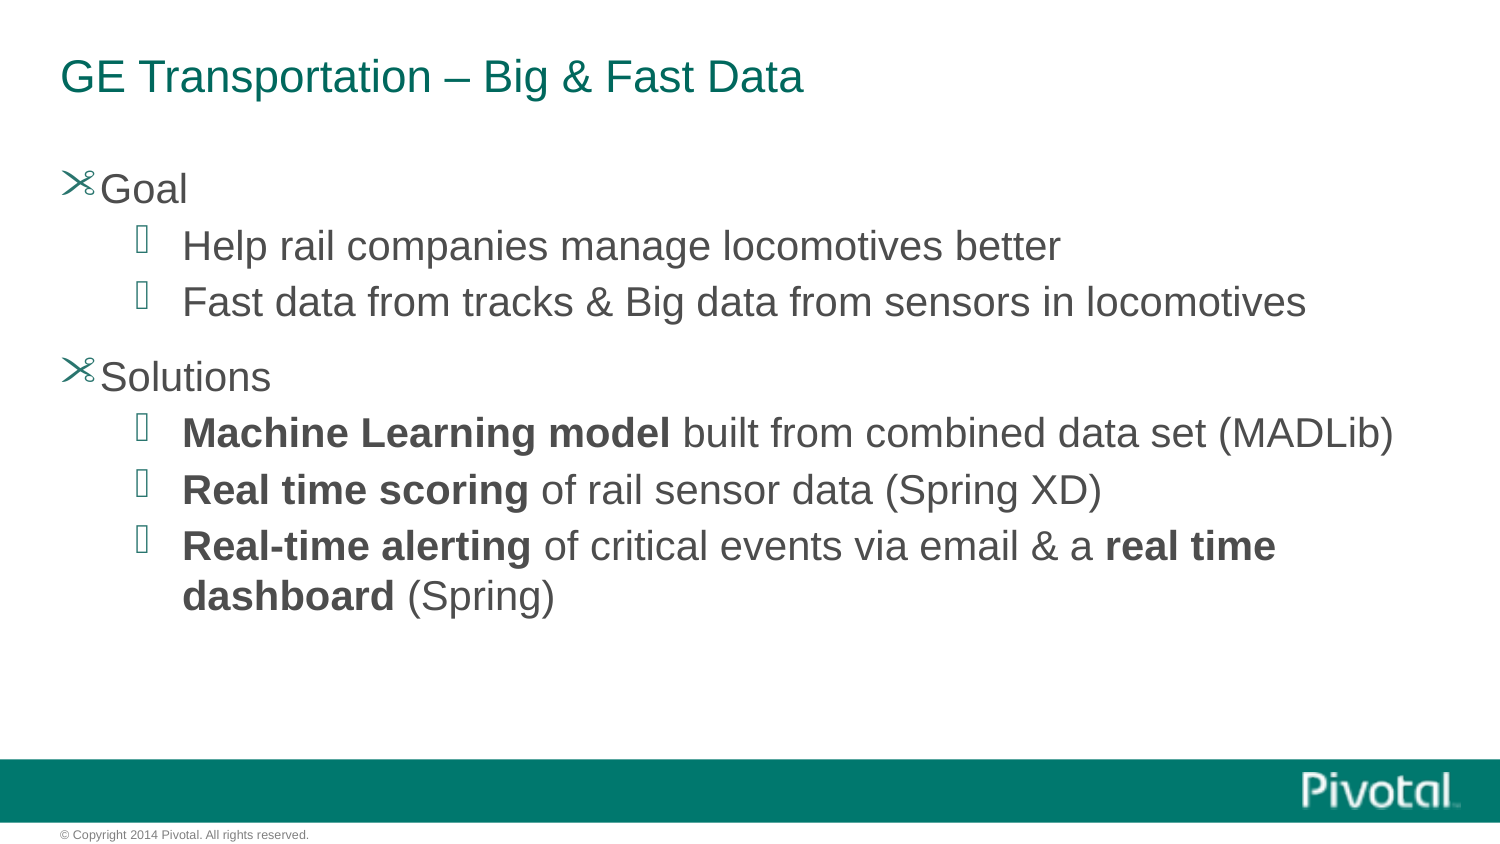

# GE Transportation – Big & Fast Data
Goal
Help rail companies manage locomotives better
Fast data from tracks & Big data from sensors in locomotives
Solutions
Machine Learning model built from combined data set (MADLib)
Real time scoring of rail sensor data (Spring XD)
Real-time alerting of critical events via email & a real time dashboard (Spring)